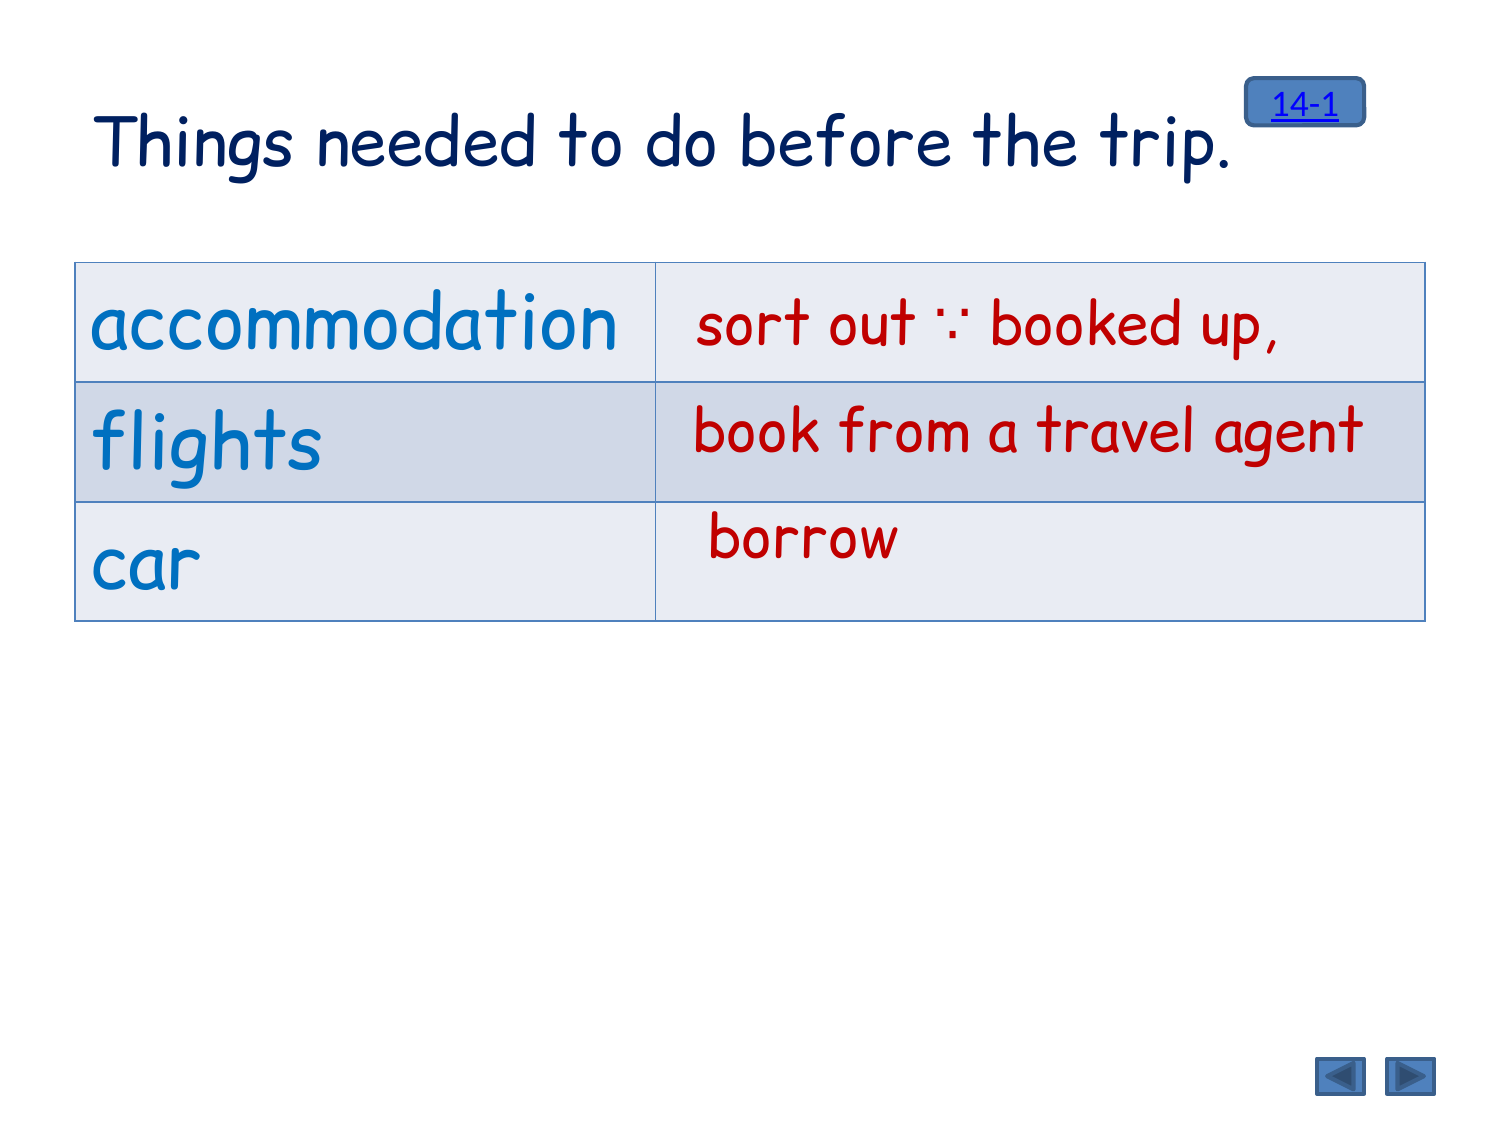

# Things needed to do before the trip.
14-1
| accommodation |  |
| --- | --- |
| flights |  |
| car |  |
sort out ∵ booked up,
book from a travel agent
borrow